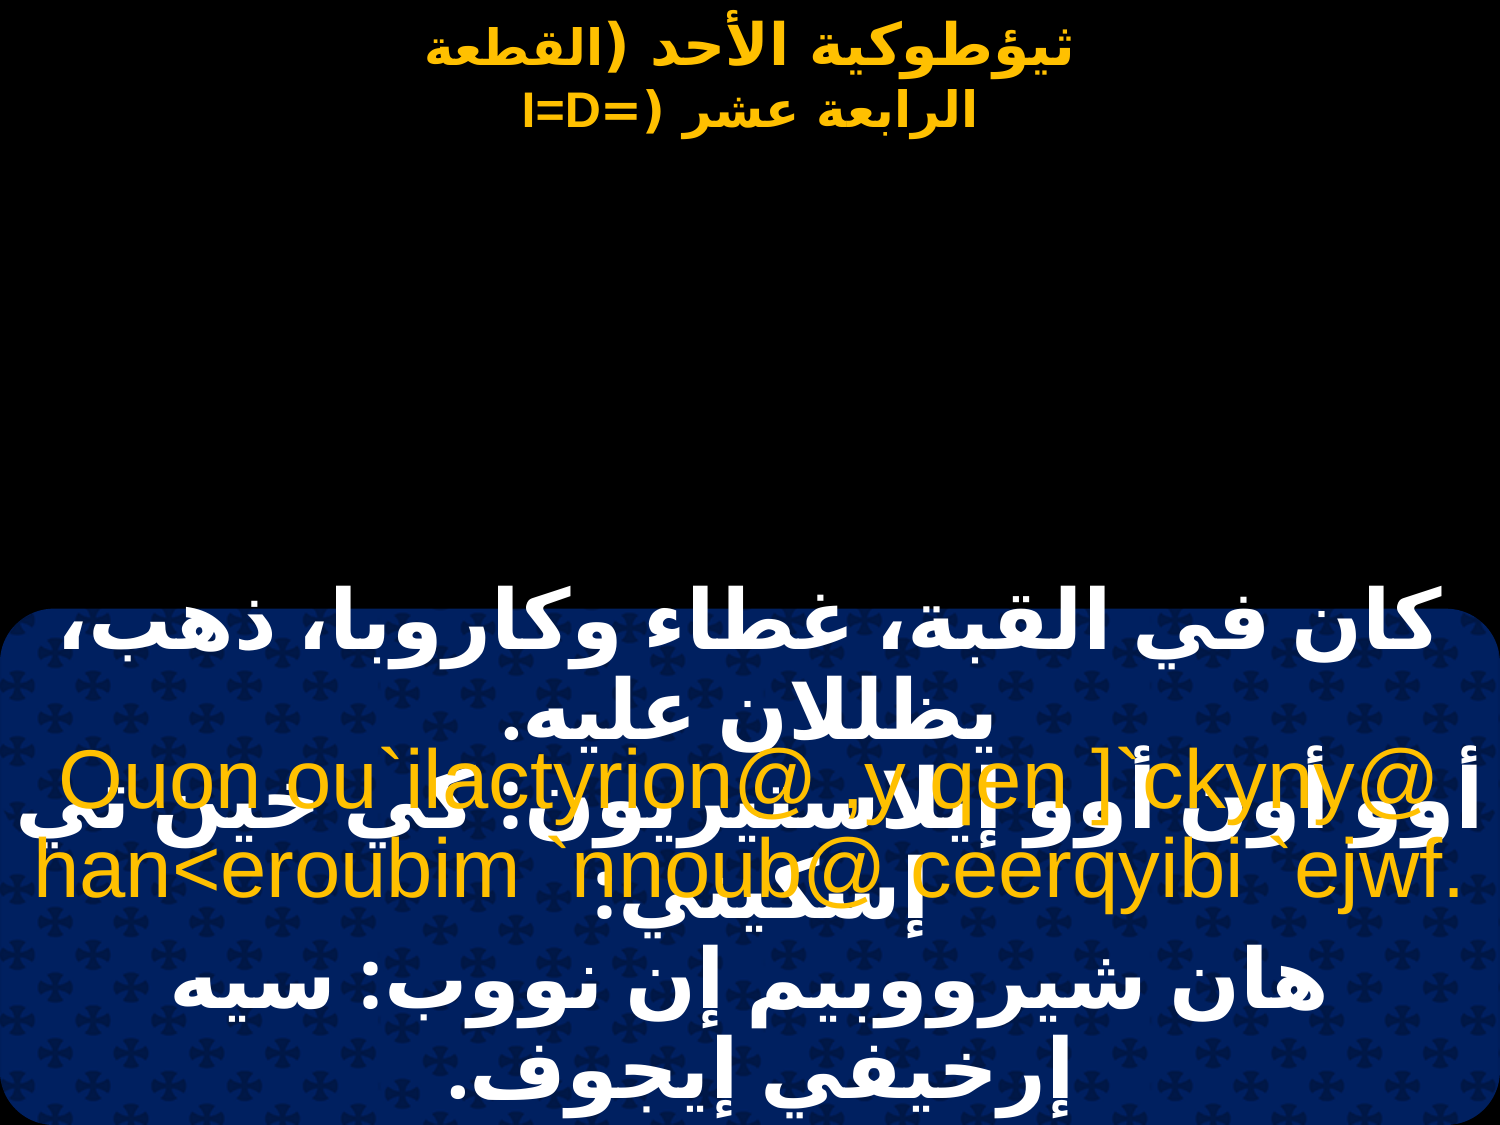

كان في القبة، غطاء وكاروبا، ذهب، يظللان عليه.
Ouon ou`ilactyrion@ ,y qen ]`ckyny@ han<eroubim `nnoub@ ceerqyibi `ejwf.
أوو أون أوو إيلاستيريون: كي خين تي إسكيني:
هان شيرووبيم إن نووب: سيه إرخيفي إيجوف.